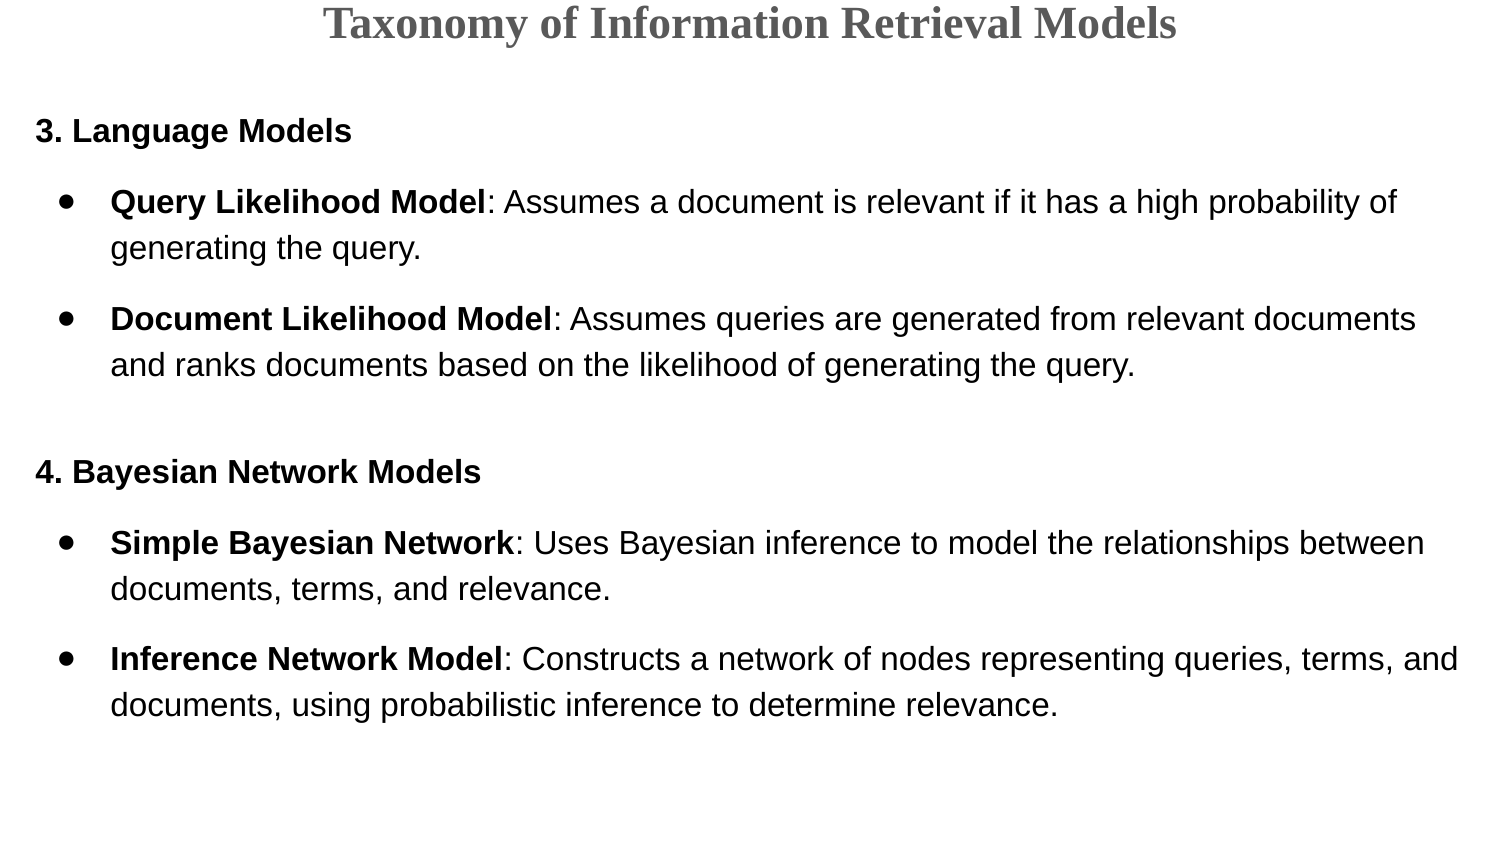

Taxonomy of Information Retrieval Models
3. Language Models
Query Likelihood Model: Assumes a document is relevant if it has a high probability of generating the query.
Document Likelihood Model: Assumes queries are generated from relevant documents and ranks documents based on the likelihood of generating the query.

4. Bayesian Network Models
Simple Bayesian Network: Uses Bayesian inference to model the relationships between documents, terms, and relevance.
Inference Network Model: Constructs a network of nodes representing queries, terms, and documents, using probabilistic inference to determine relevance.